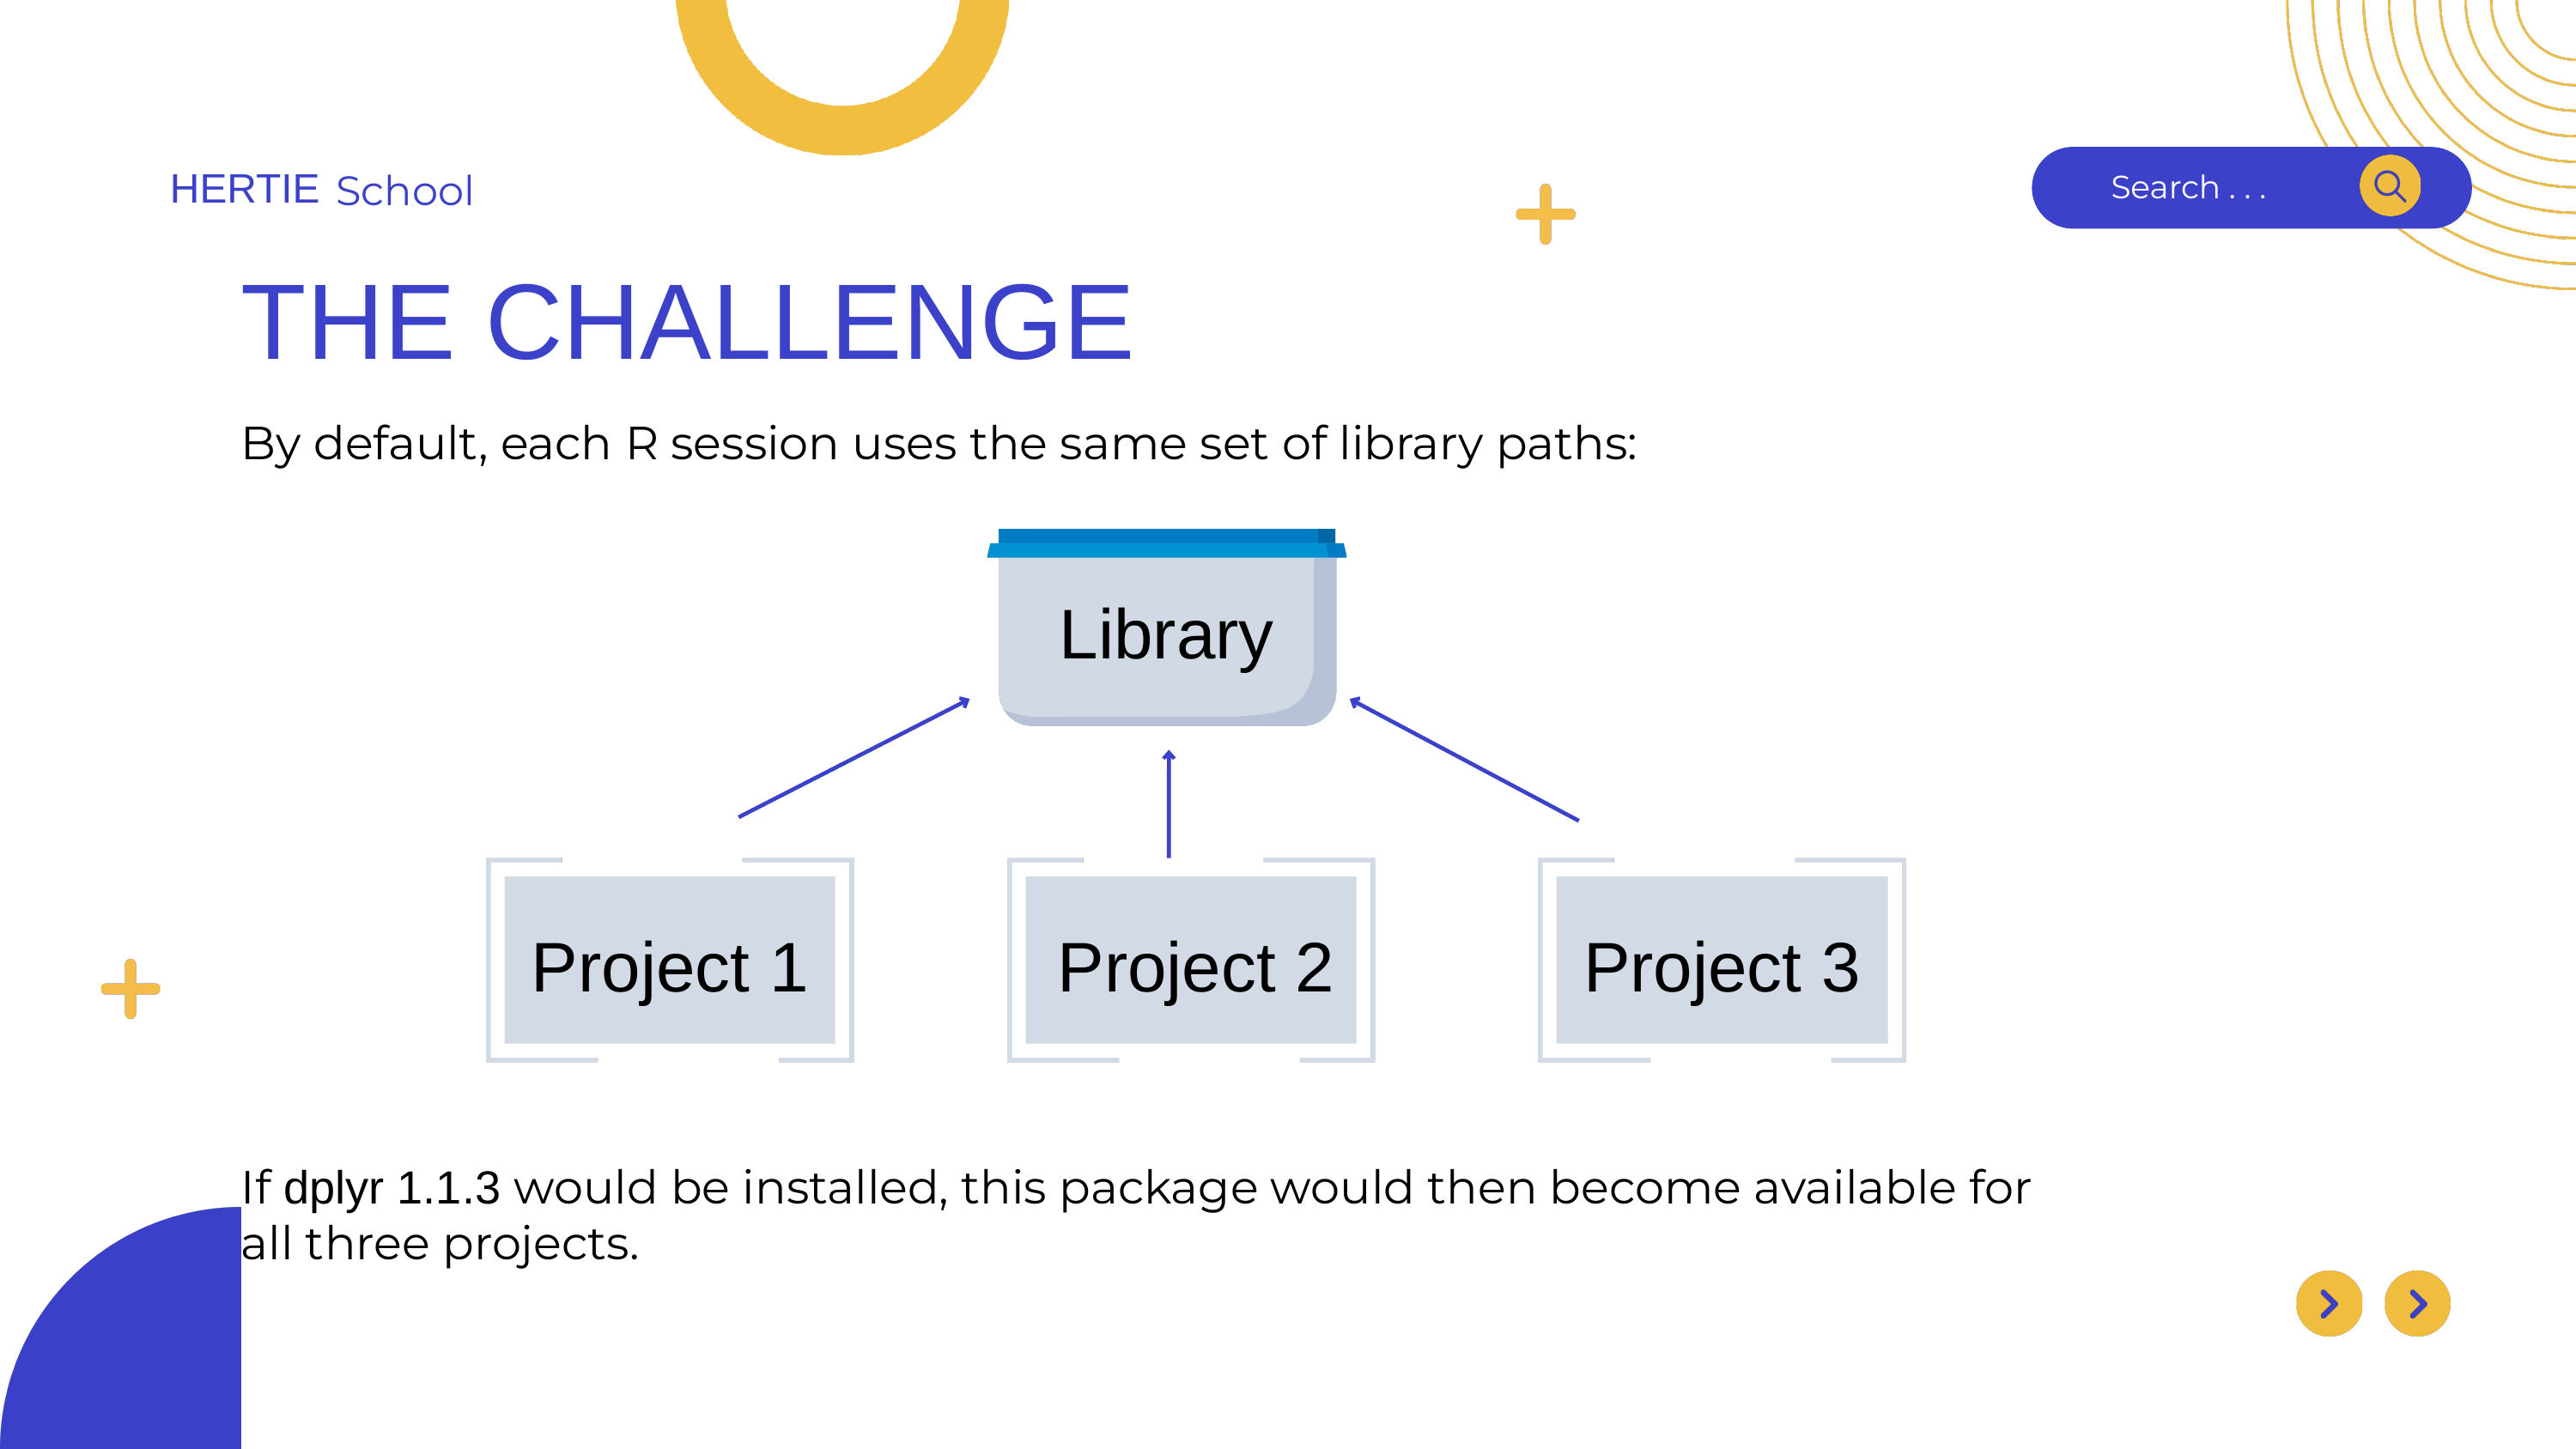

HERTIE

School
Search . . .

THE CHALLENGE
By default, each R session uses the same set of library paths:

Library

Project 1
Project 2
Project 3

If dplyr 1.1.3 would be installed, this package would then become available for
all three projects.